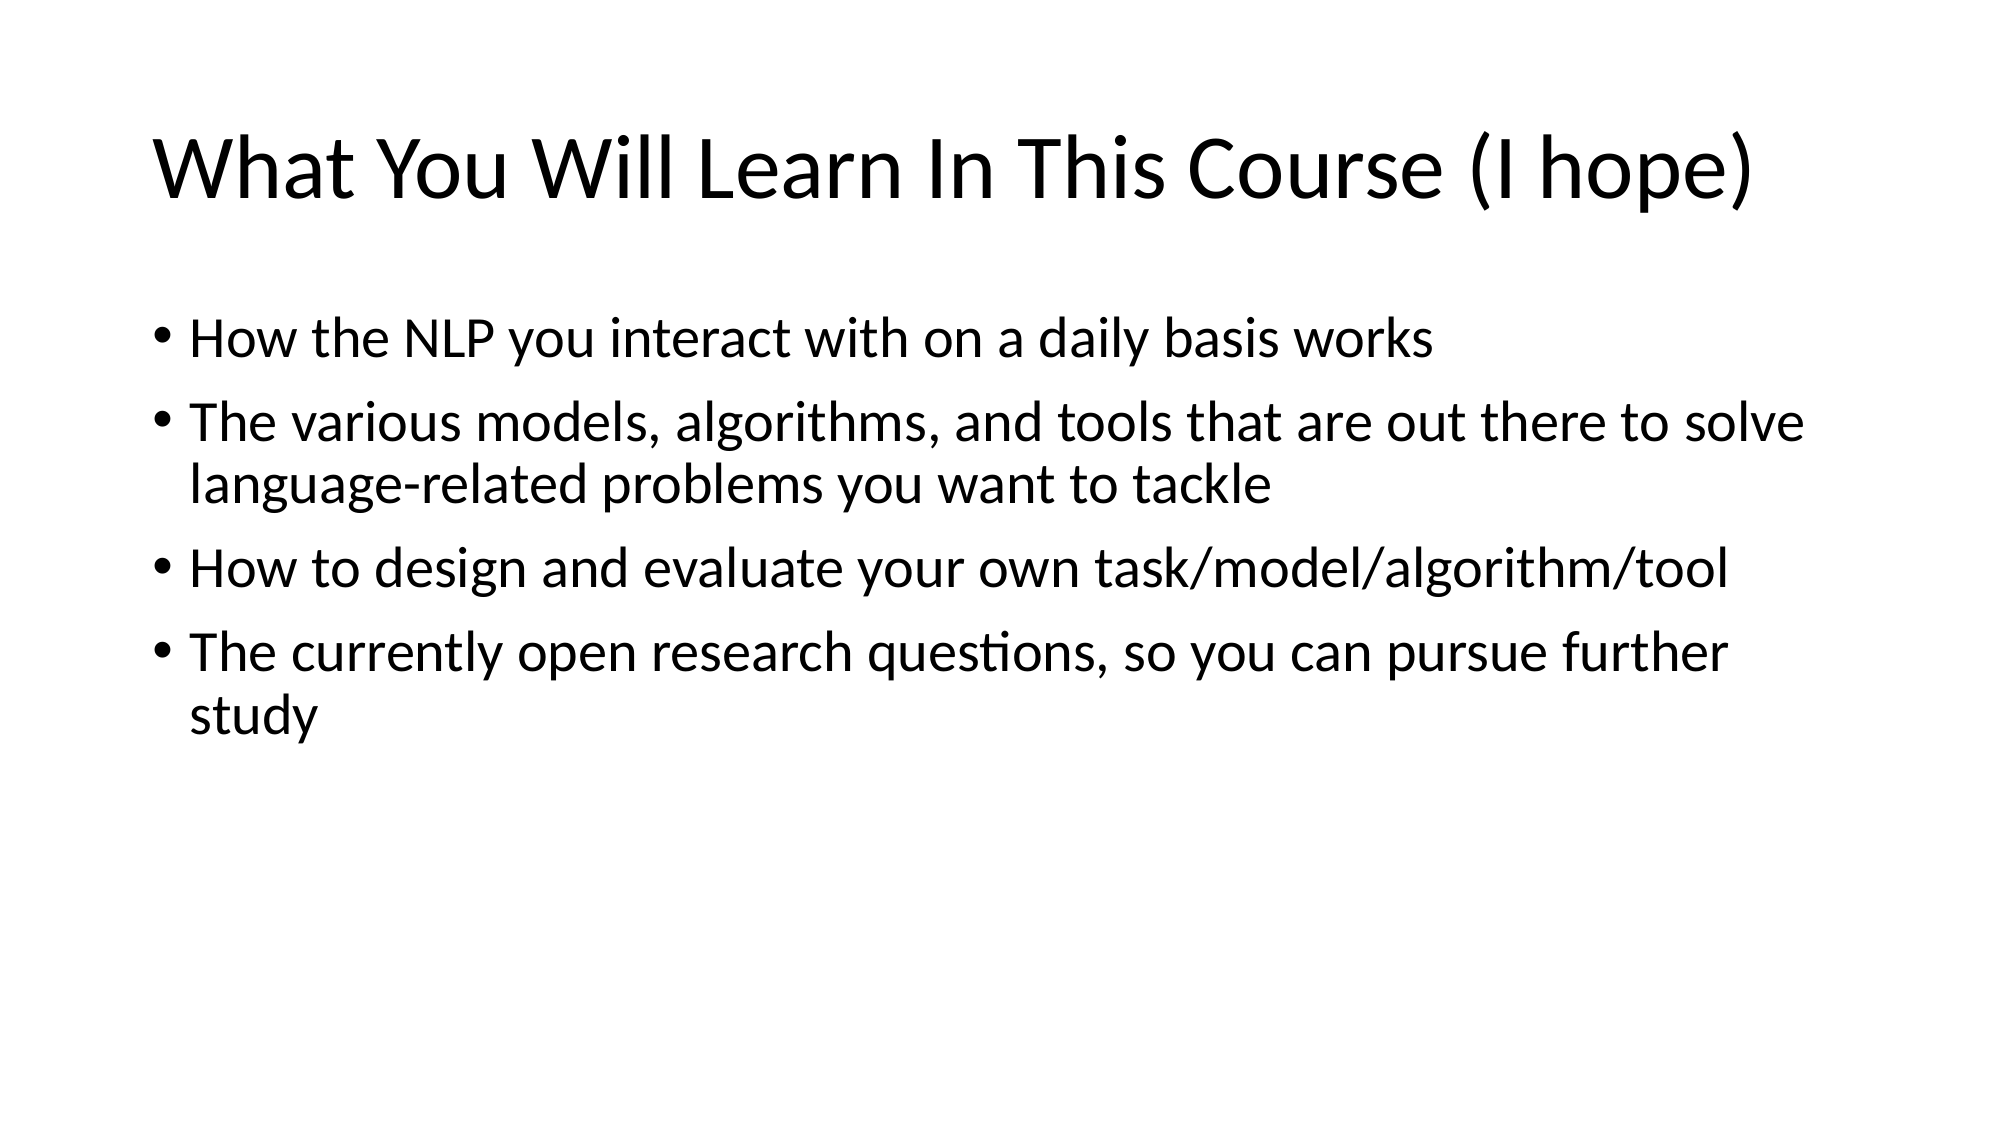

# What You Will Learn In This Course (I hope)
How the NLP you interact with on a daily basis works
The various models, algorithms, and tools that are out there to solve language-related problems you want to tackle
How to design and evaluate your own task/model/algorithm/tool
The currently open research questions, so you can pursue further study